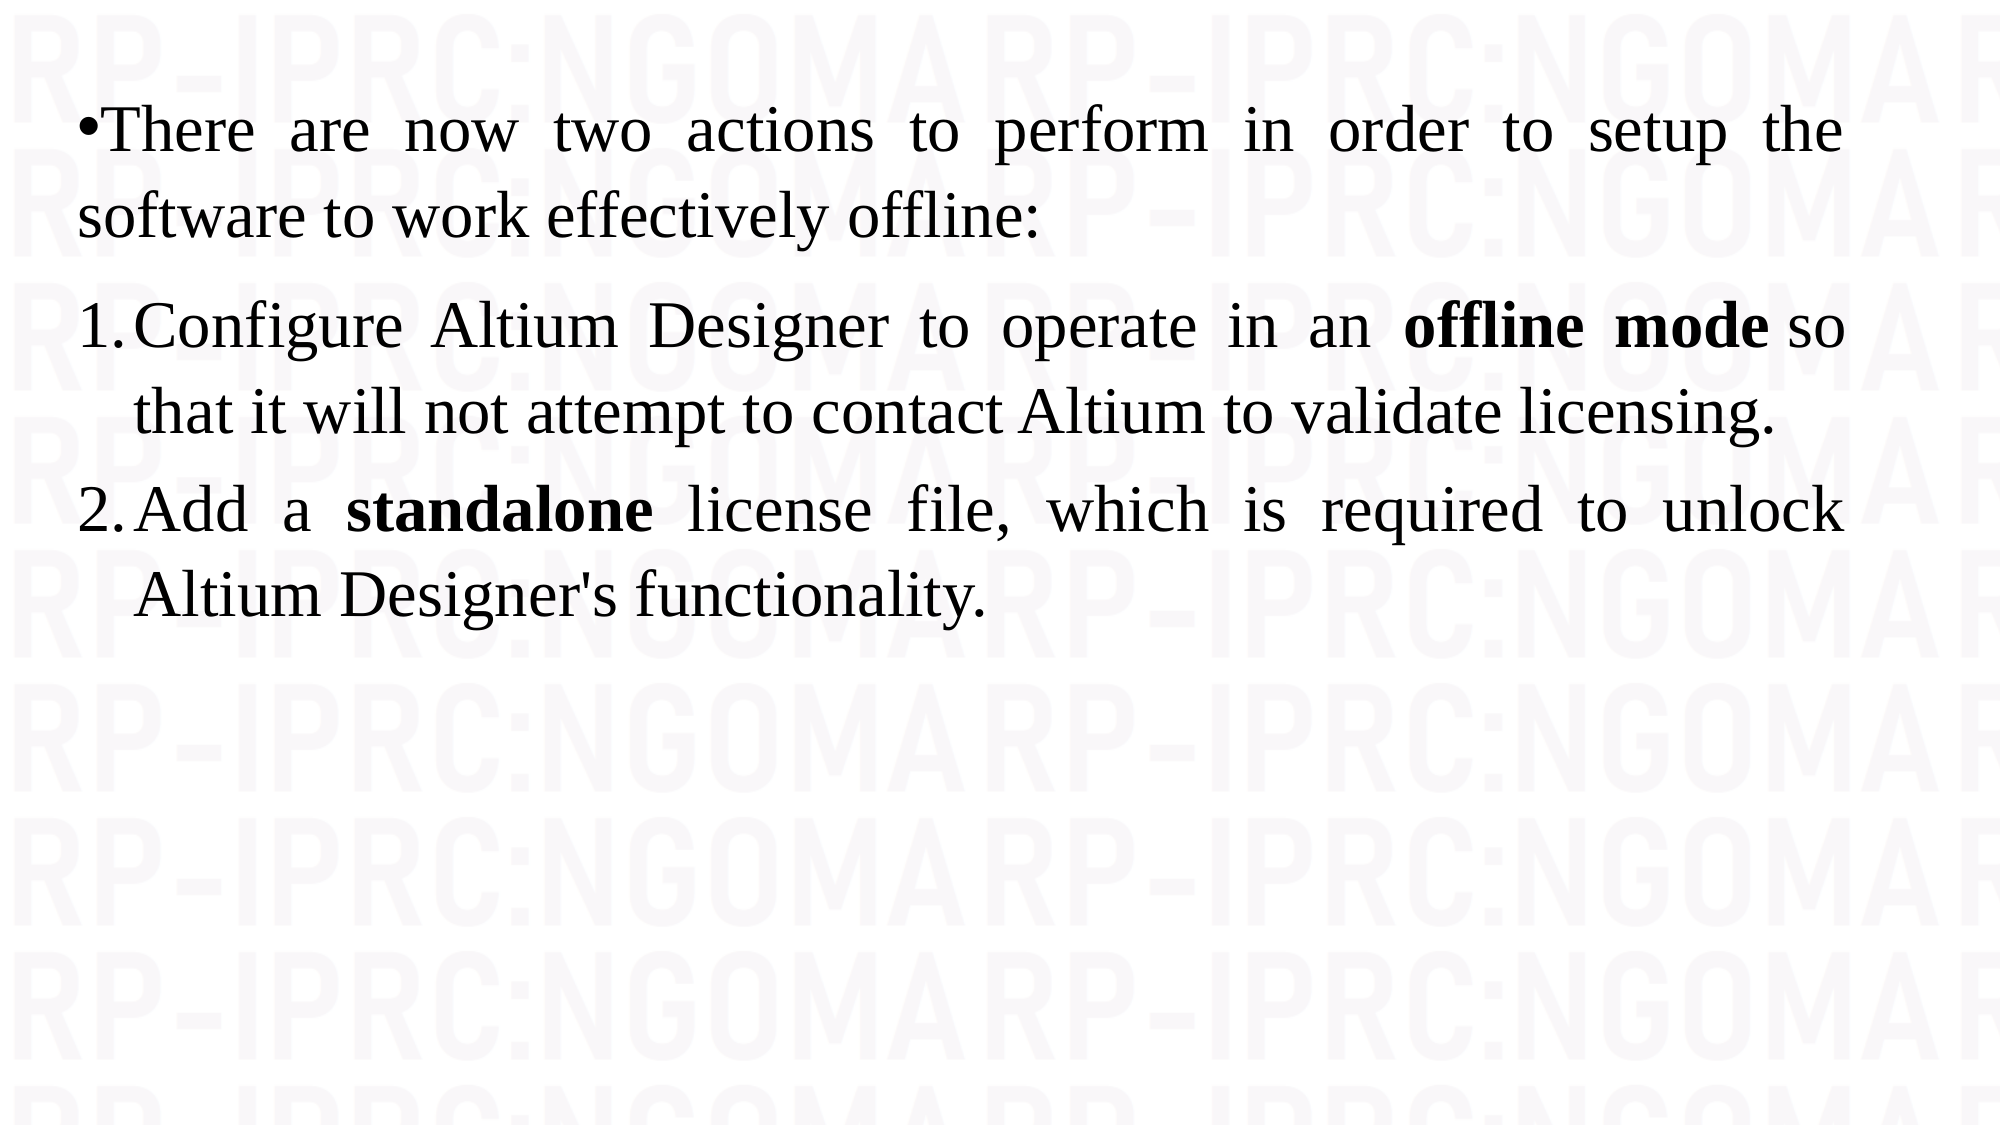

There are now two actions to perform in order to setup the software to work effectively offline:
Configure Altium Designer to operate in an offline mode so that it will not attempt to contact Altium to validate licensing.
Add a standalone license file, which is required to unlock Altium Designer's functionality.